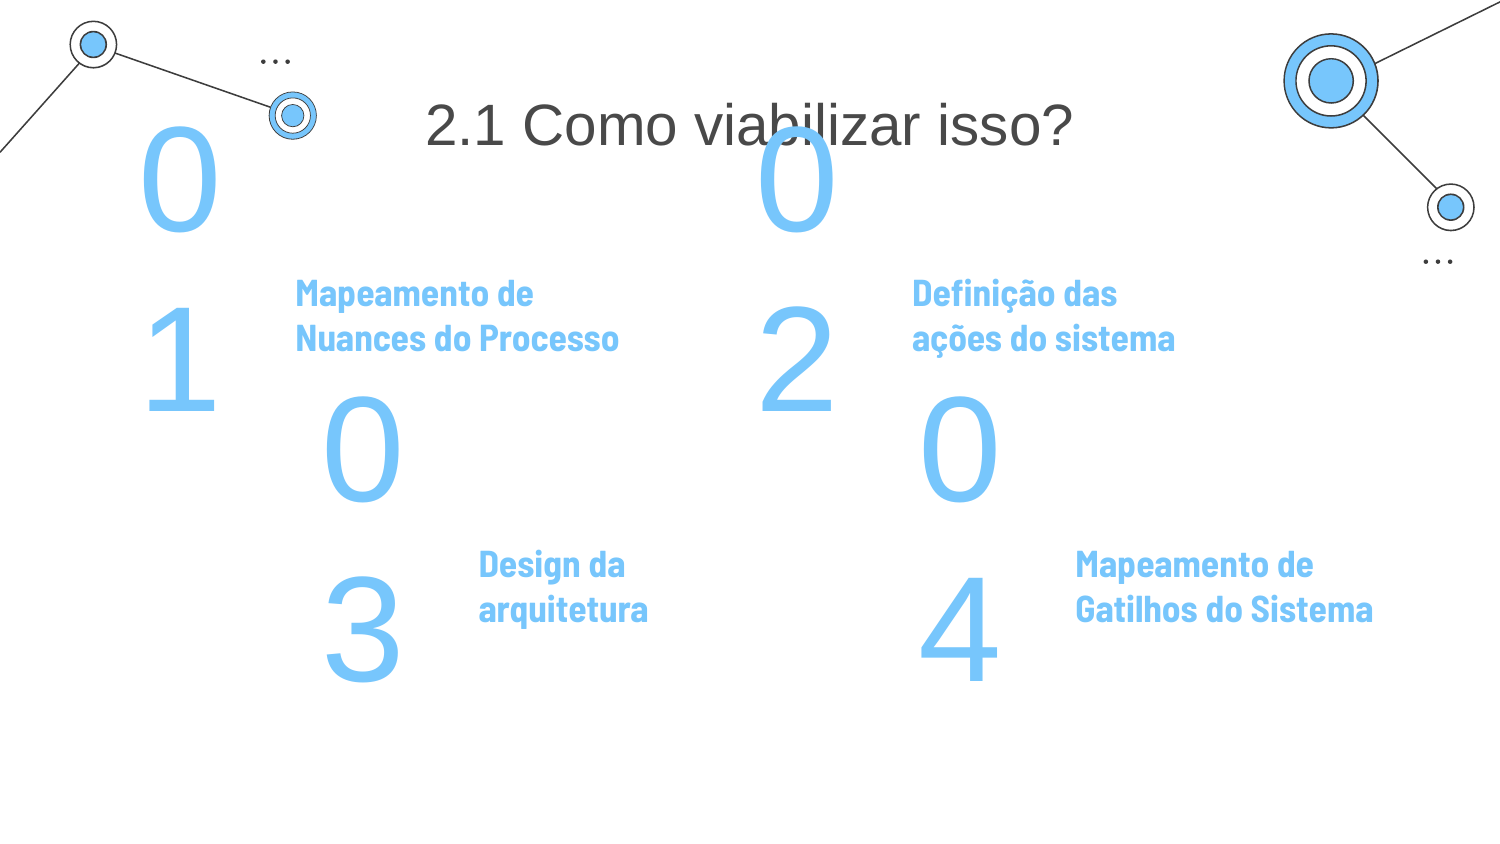

# 2.1 Como viabilizar isso?
Mapeamento de Nuances do Processo
Definição das ações do sistema
01
02
Design da arquitetura
Mapeamento de Gatilhos do Sistema
03
04